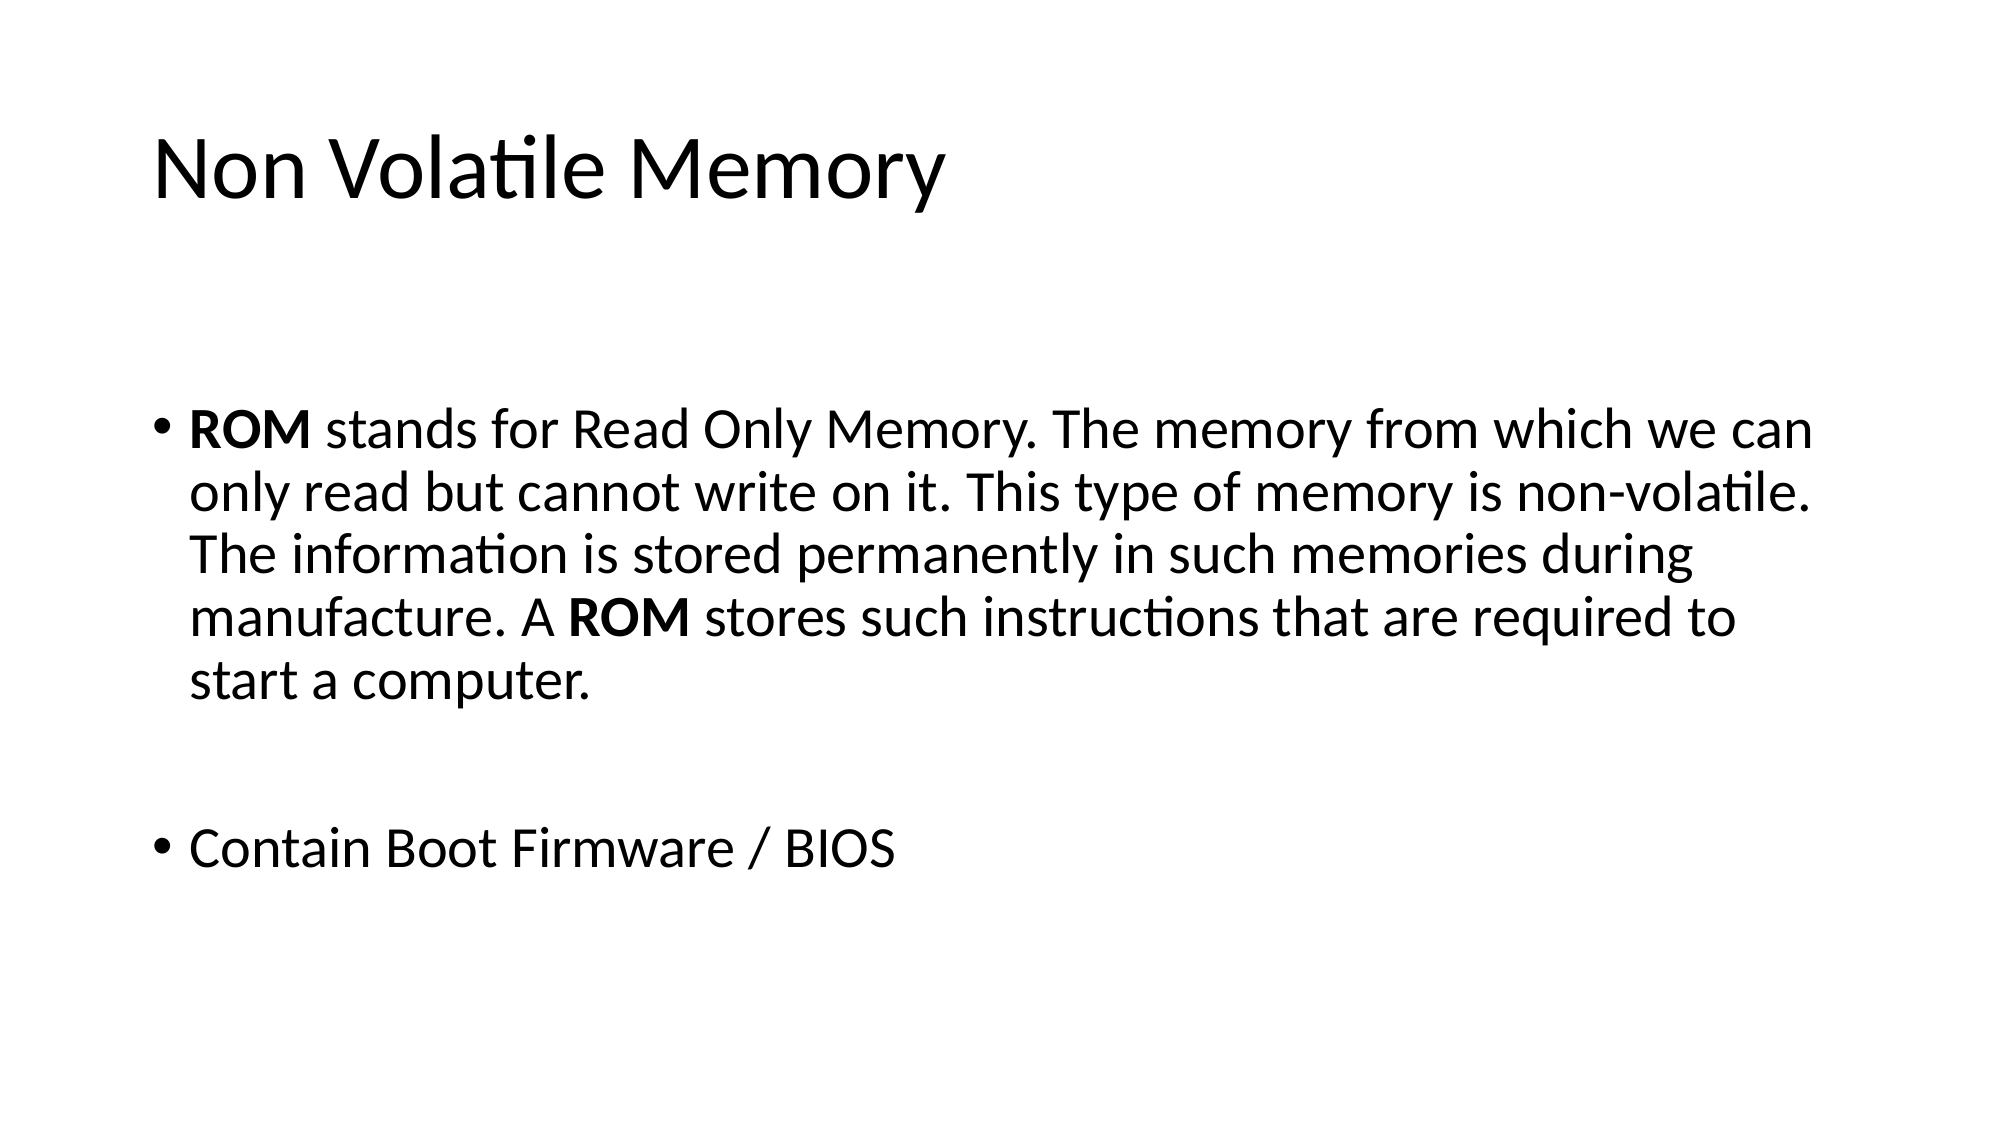

# Non Volatile Memory

ROM stands for Read Only Memory. The memory from which we can only read but cannot write on it. This type of memory is non-volatile. The information is stored permanently in such memories during manufacture. A ROM stores such instructions that are required to start a computer.

Contain Boot Firmware / BIOS